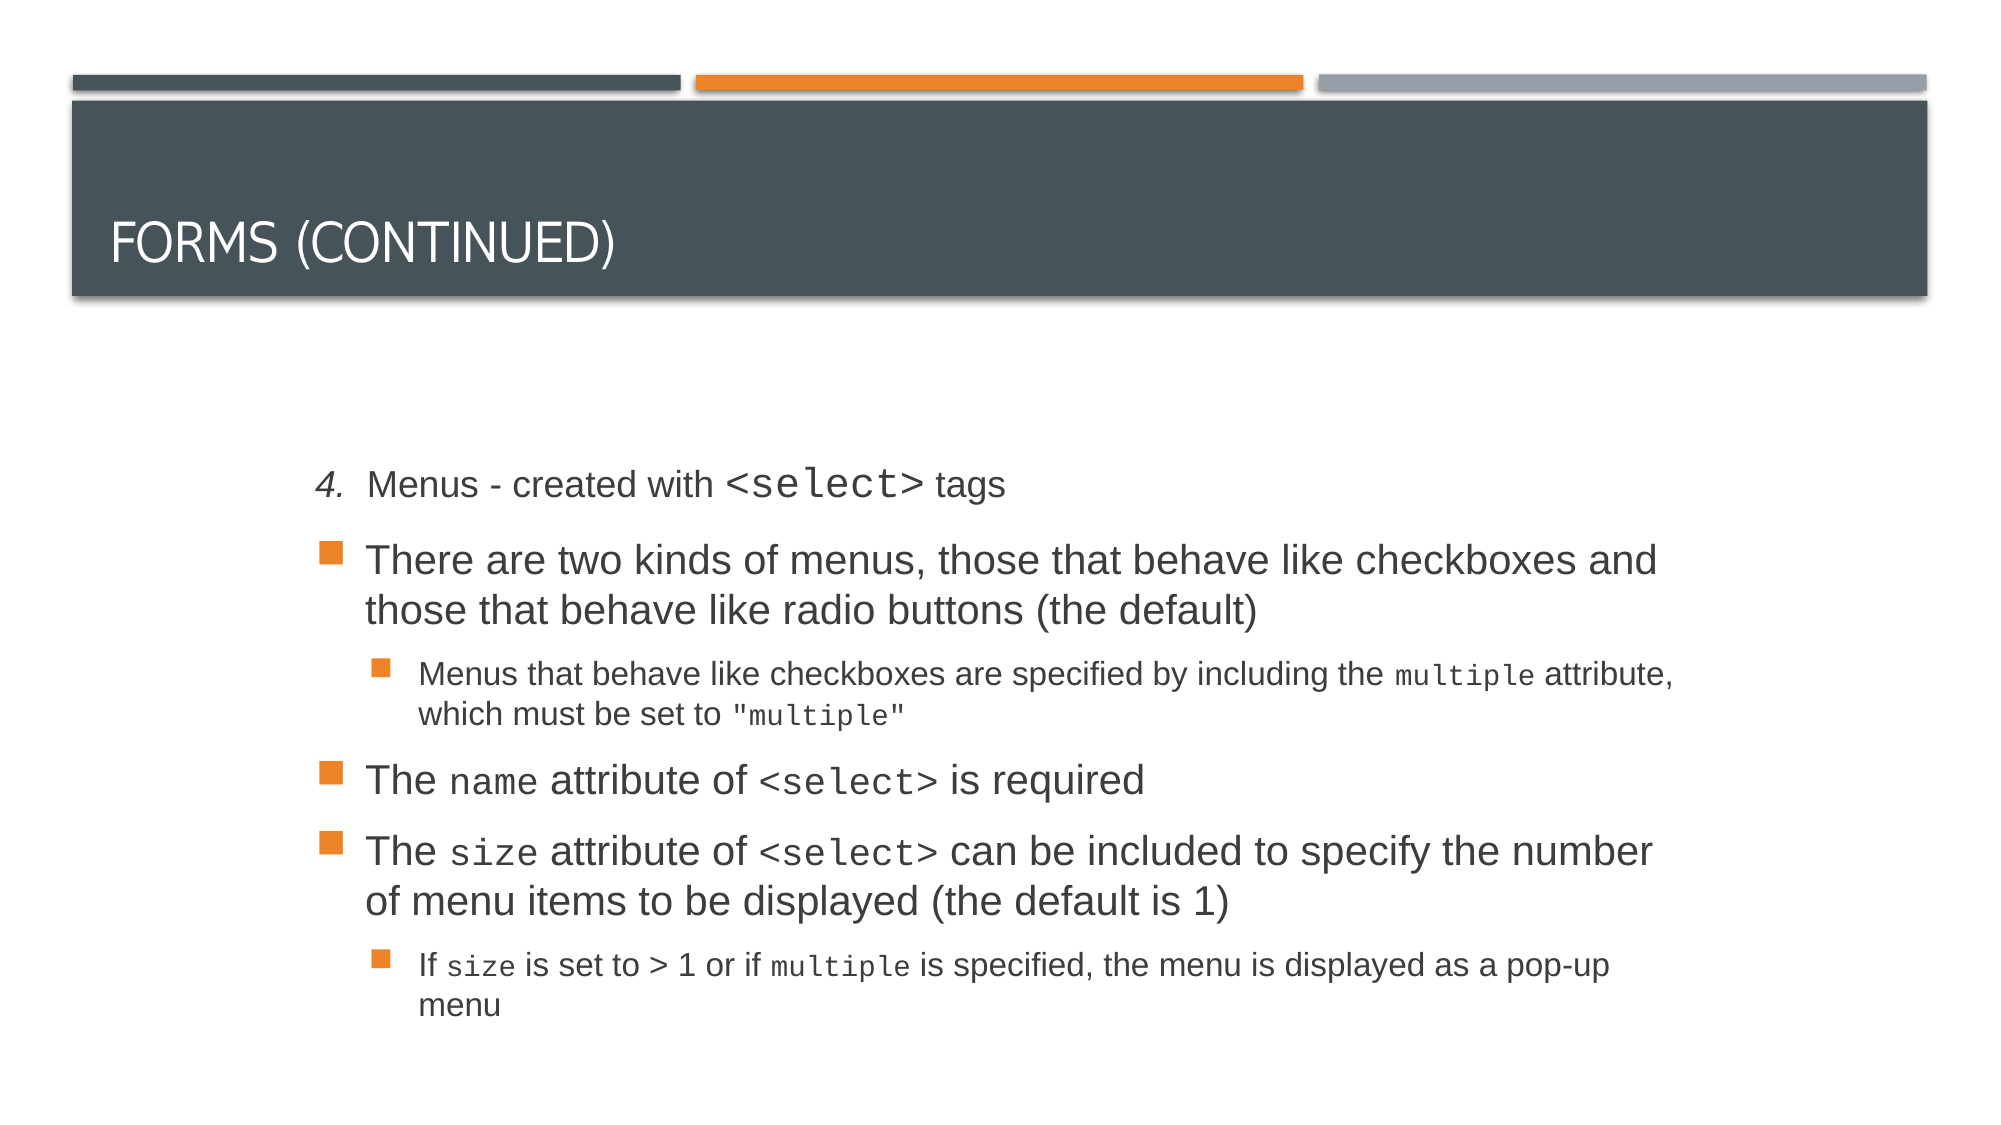

# Forms (continued)
4. Menus - created with <select> tags
There are two kinds of menus, those that behave like checkboxes and those that behave like radio buttons (the default)
Menus that behave like checkboxes are specified by including the multiple attribute, which must be set to "multiple"
The name attribute of <select> is required
The size attribute of <select> can be included to specify the number of menu items to be displayed (the default is 1)
If size is set to > 1 or if multiple is specified, the menu is displayed as a pop-up menu